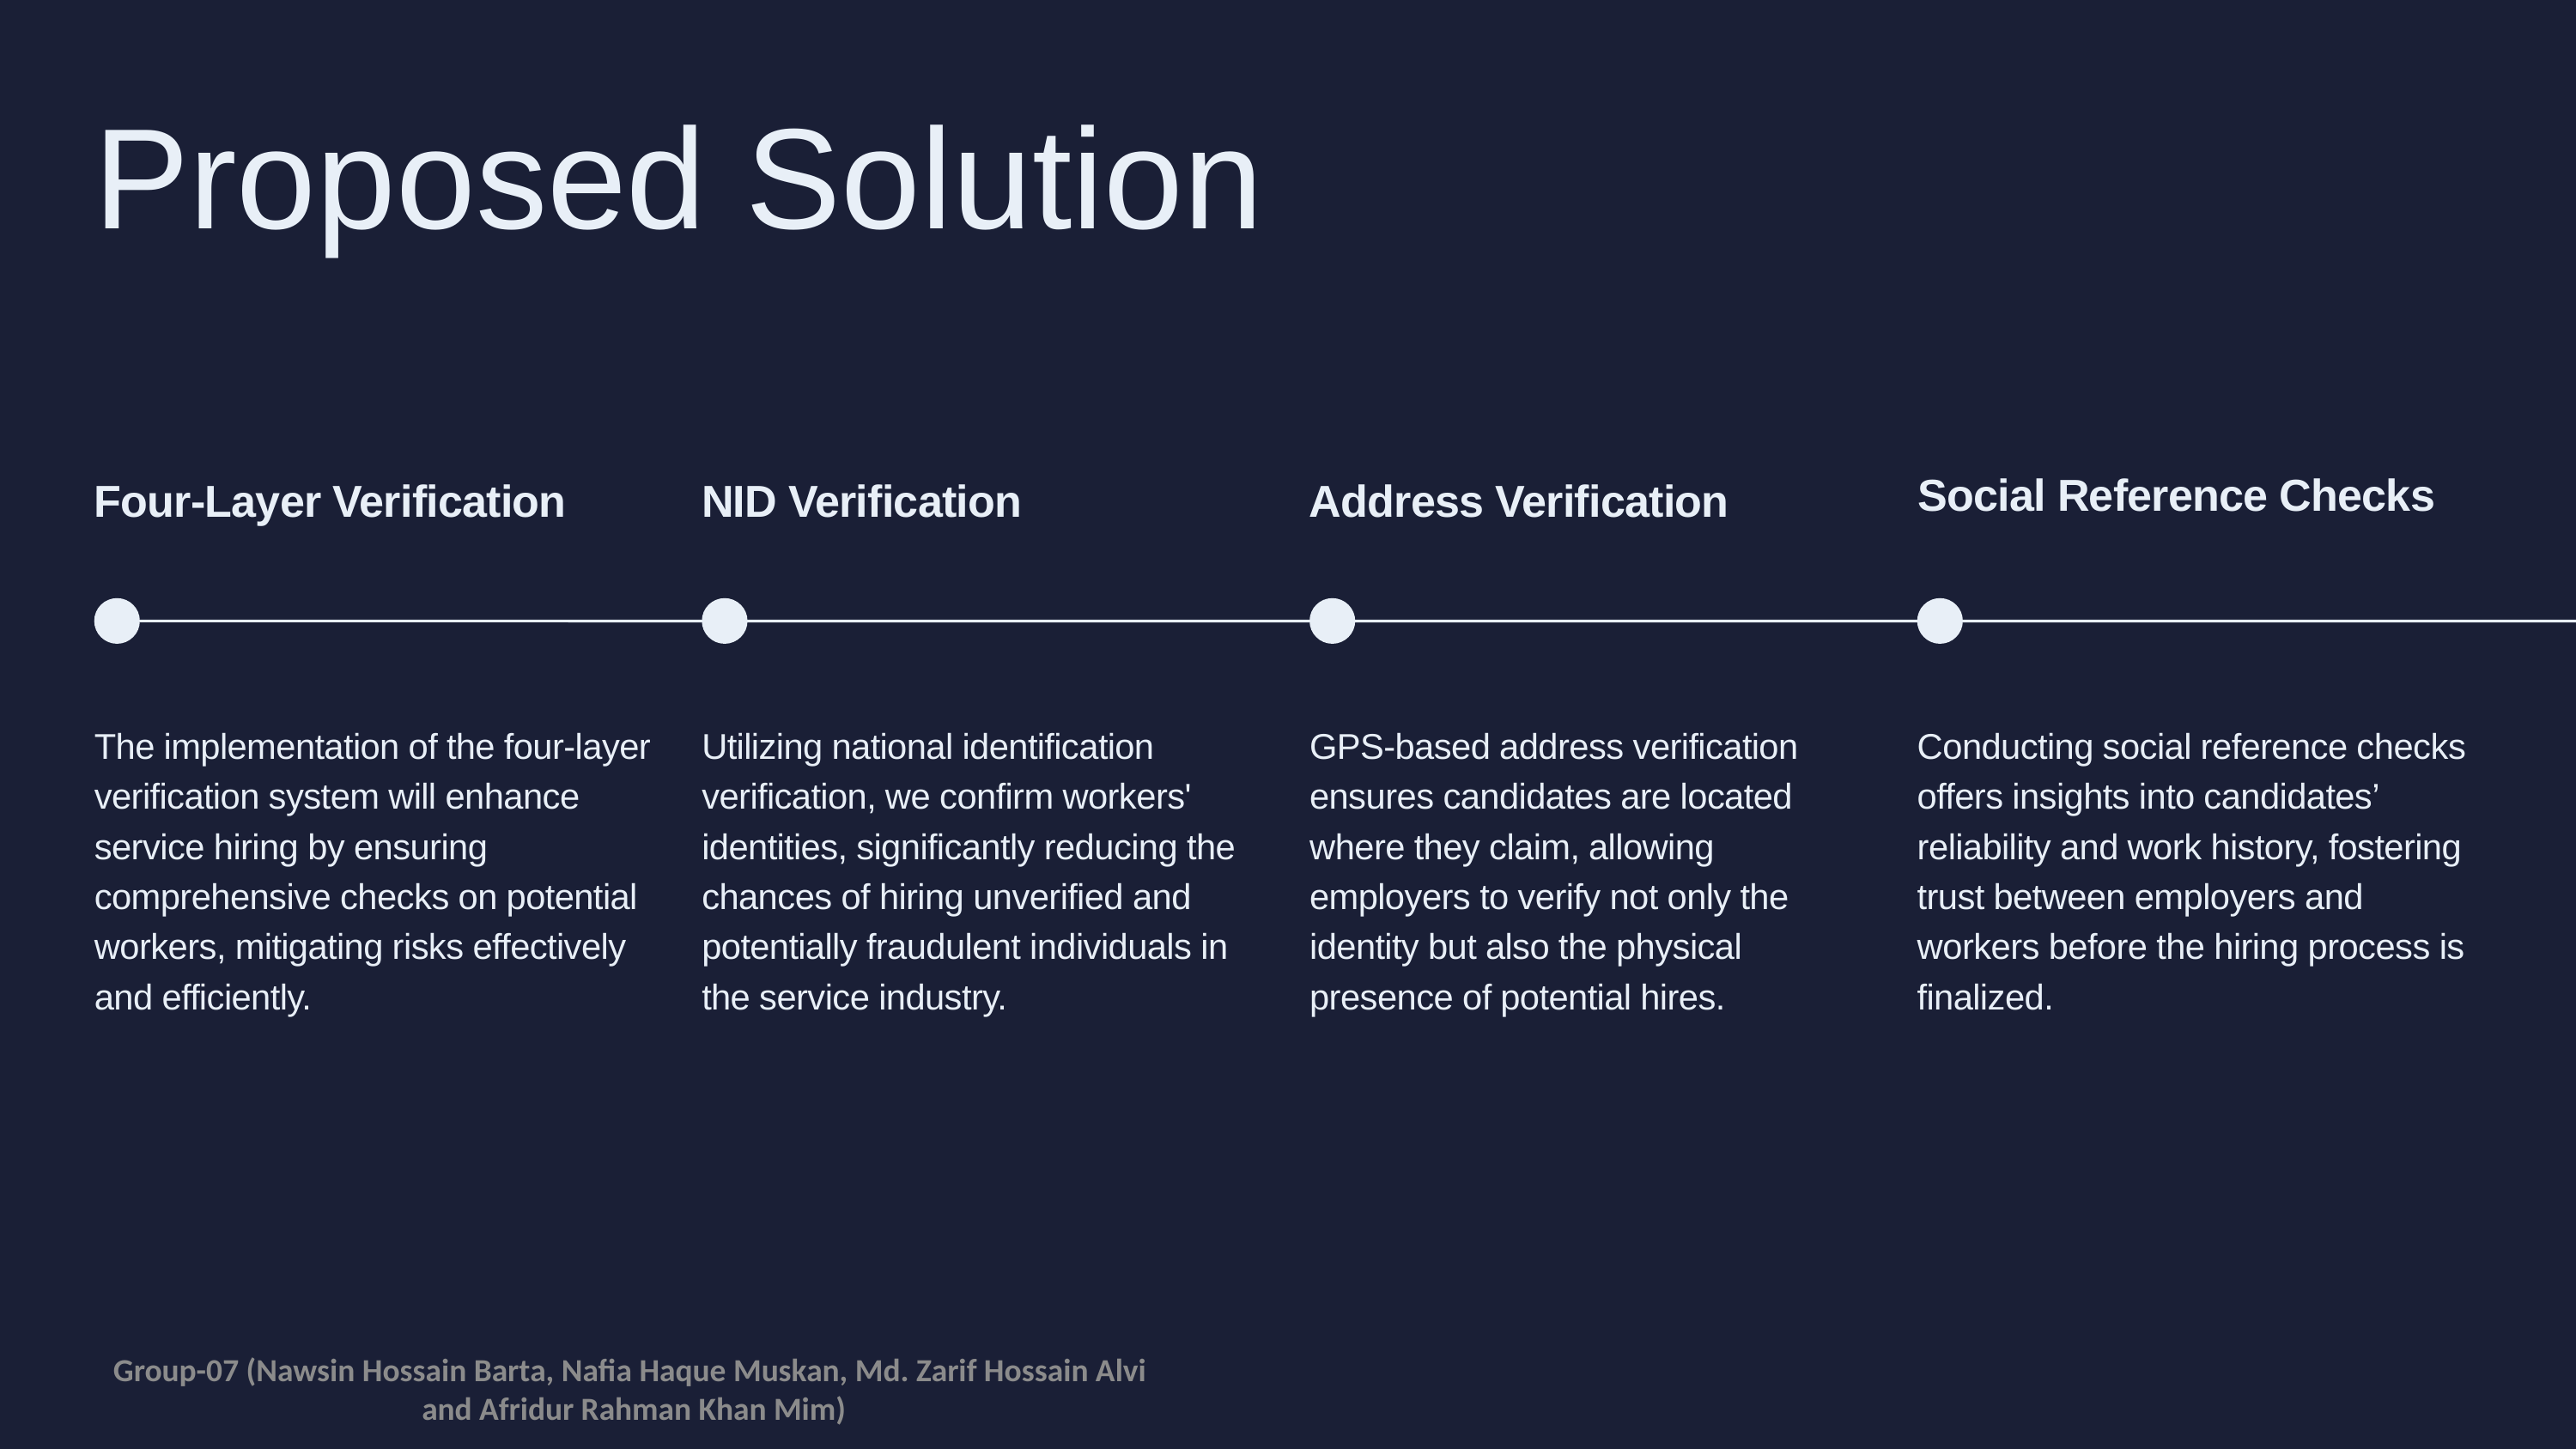

Proposed Solution
Social Reference Checks
Four-Layer Verification
NID Verification
Address Verification

The implementation of the four-layer verification system will enhance service hiring by ensuring comprehensive checks on potential workers, mitigating risks effectively and efficiently.
Utilizing national identification verification, we confirm workers' identities, significantly reducing the chances of hiring unverified and potentially fraudulent individuals in the service industry.
GPS-based address verification ensures candidates are located where they claim, allowing employers to verify not only the identity but also the physical presence of potential hires.
Conducting social reference checks offers insights into candidates’ reliability and work history, fostering trust between employers and workers before the hiring process is finalized.
Group-07 (Nawsin Hossain Barta, Nafia Haque Muskan, Md. Zarif Hossain Alvi
and Afridur Rahman Khan Mim)